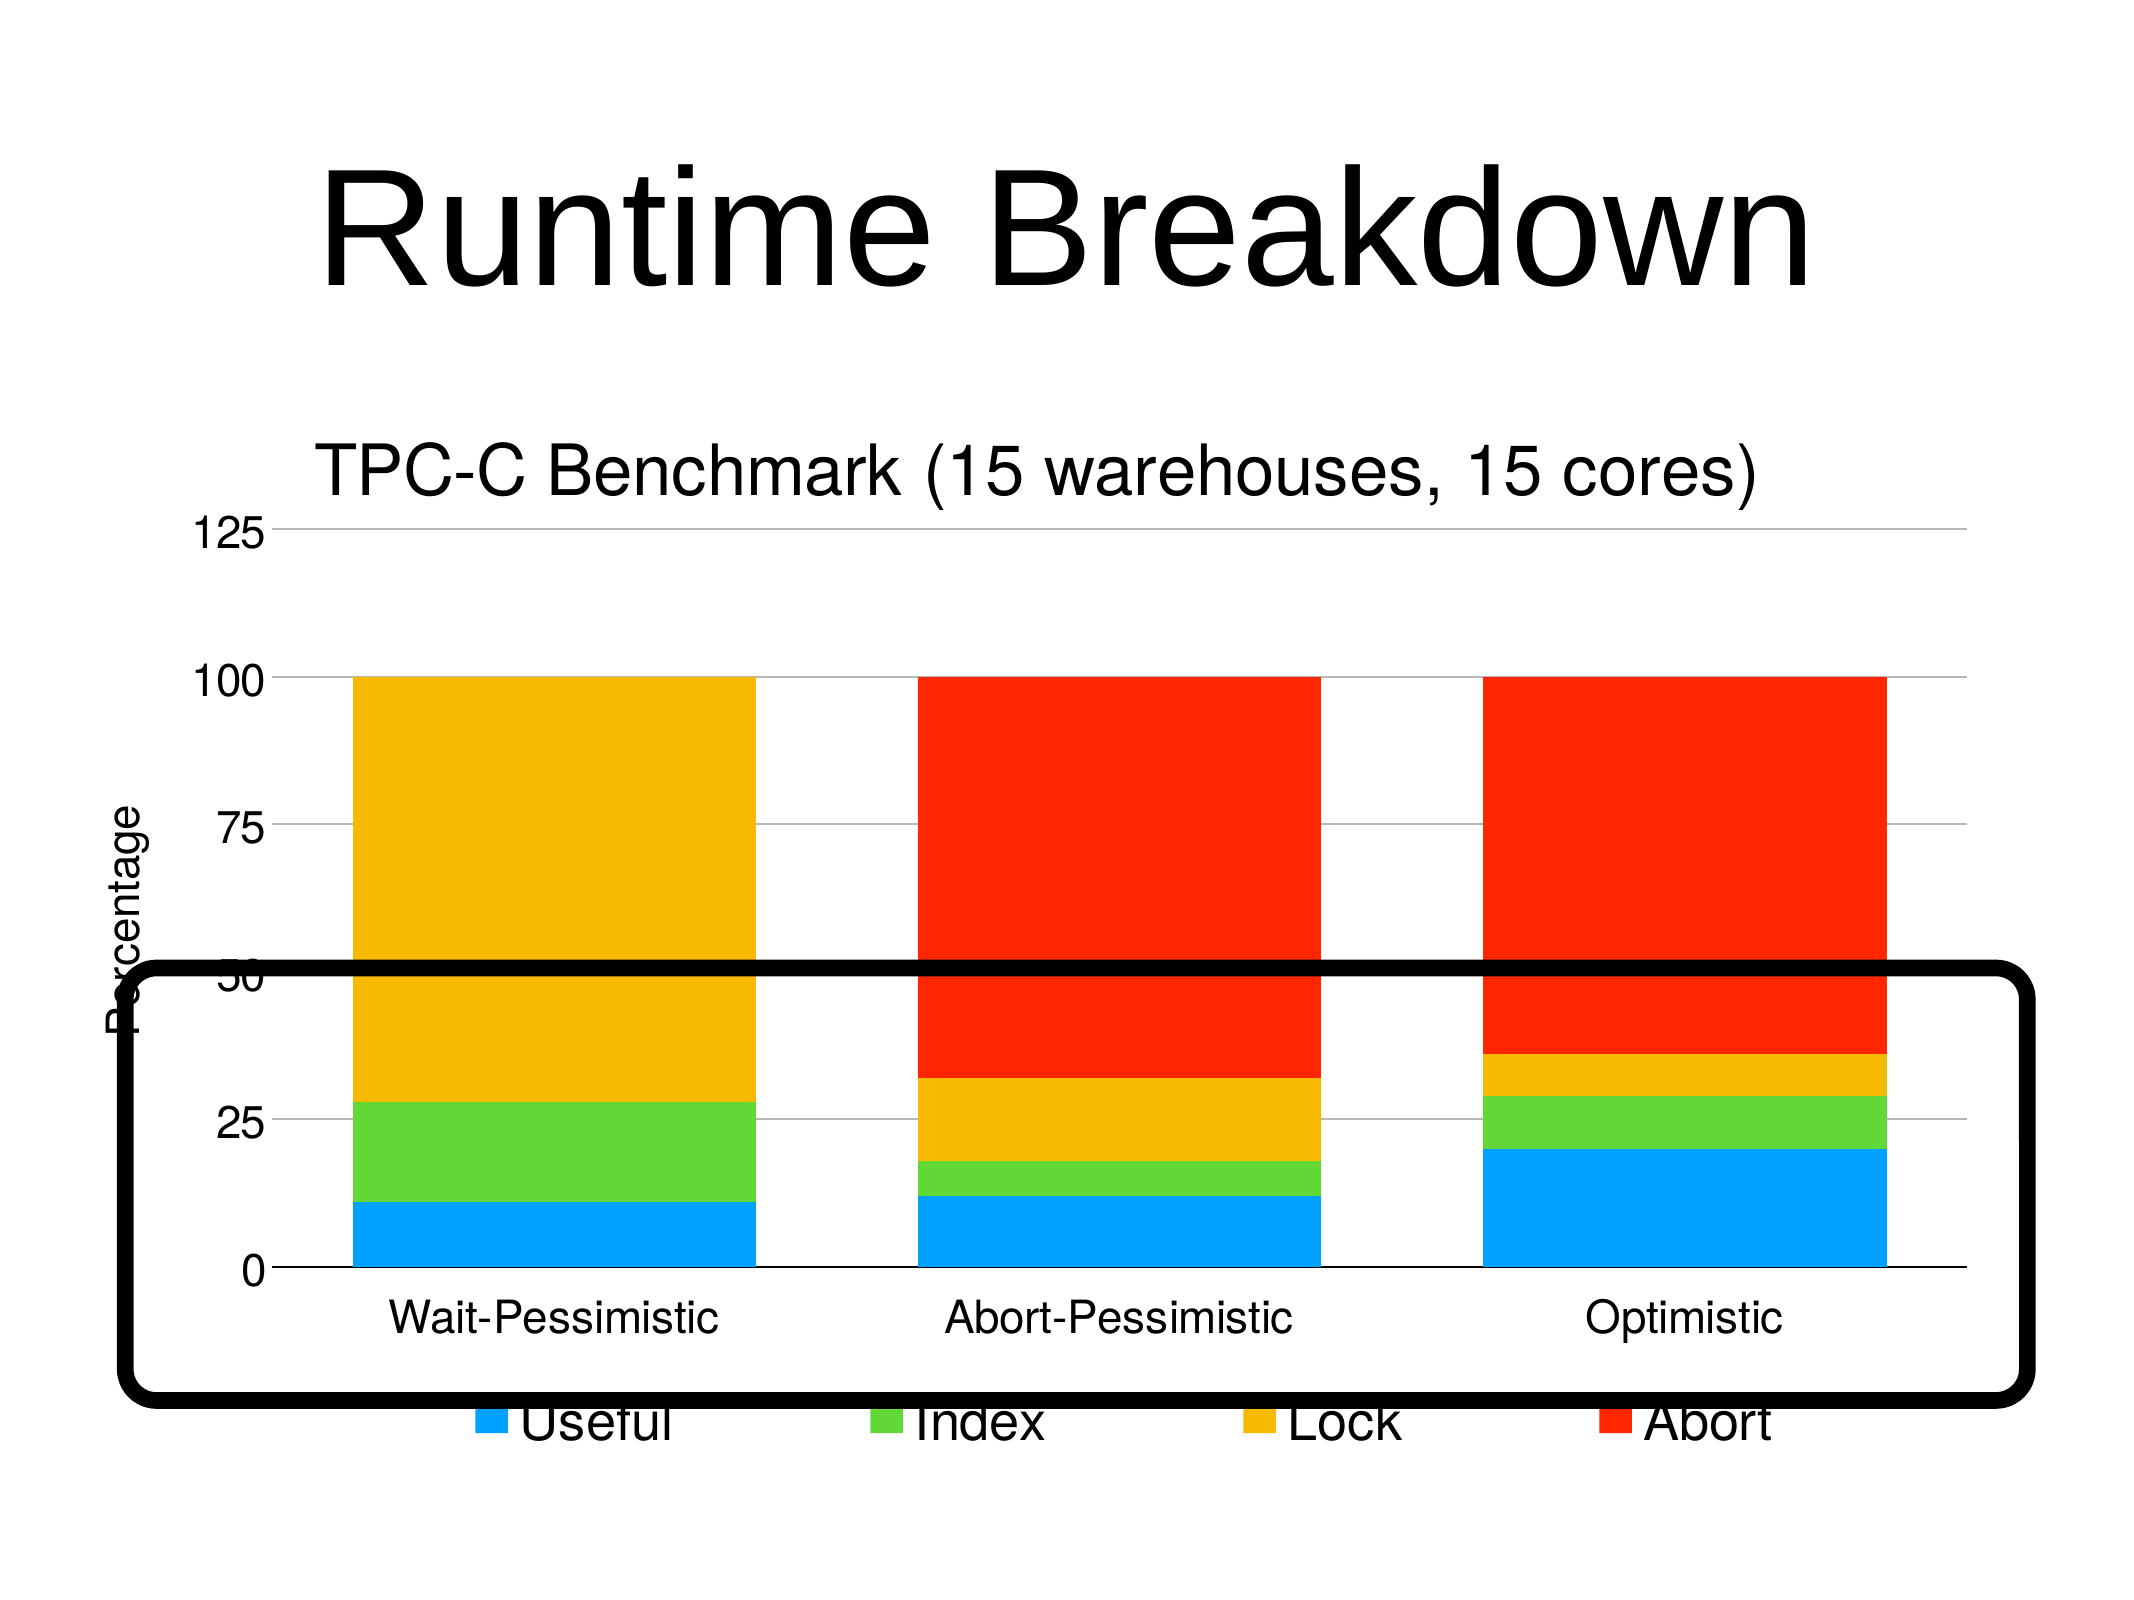

# Runtime Breakdown

### Chart: TPC-C Benchmark (15 warehouses, 15 cores)

| Category | Useful | Index | Lock | Abort |
|---|---|---|---|---|
| Wait-Pessimistic | 11.0 | 17.0 | 72.0 | 0.0 |
| Abort-Pessimistic | 12.0 | 6.0 | 14.0 | 68.0 |
| Optimistic | 20.0 | 9.0 | 7.0 | 64.0 |